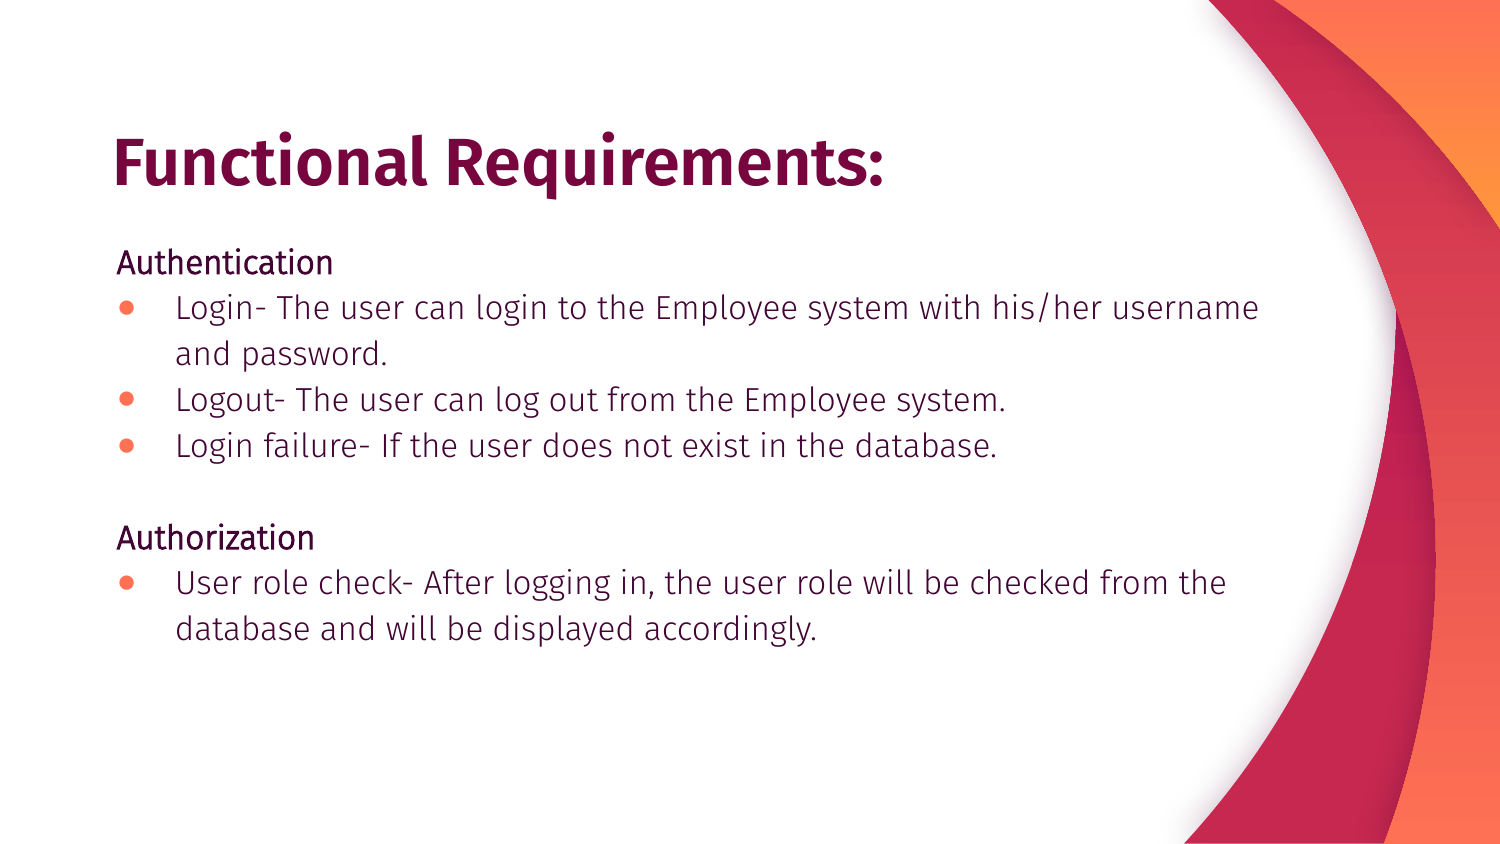

# Functional Requirements:
Authentication
Login- The user can login to the Employee system with his/her username and password.
Logout- The user can log out from the Employee system.
Login failure- If the user does not exist in the database.

Authorization
User role check- After logging in, the user role will be checked from the database and will be displayed accordingly.
8